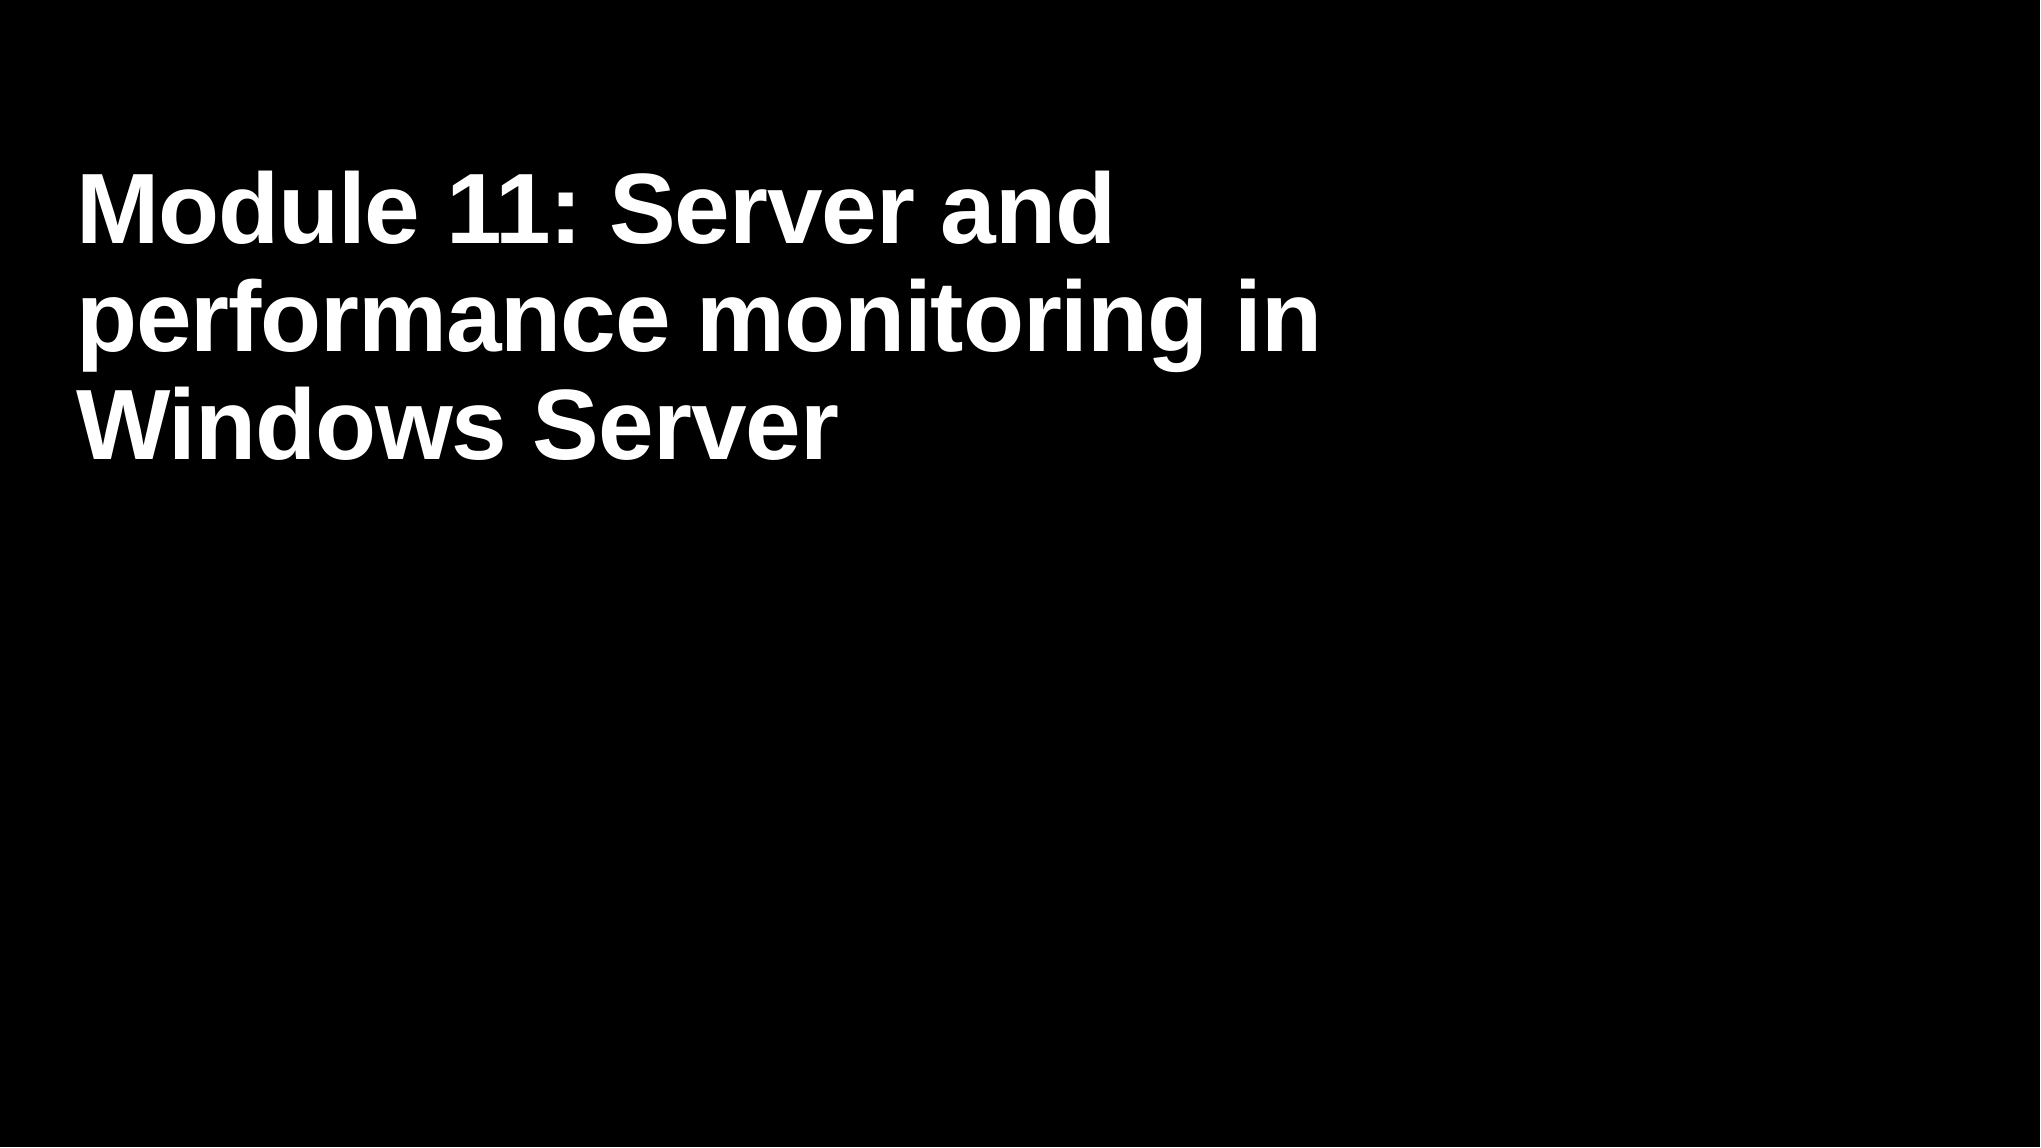

# Module 11: Server and performance monitoring in Windows Server